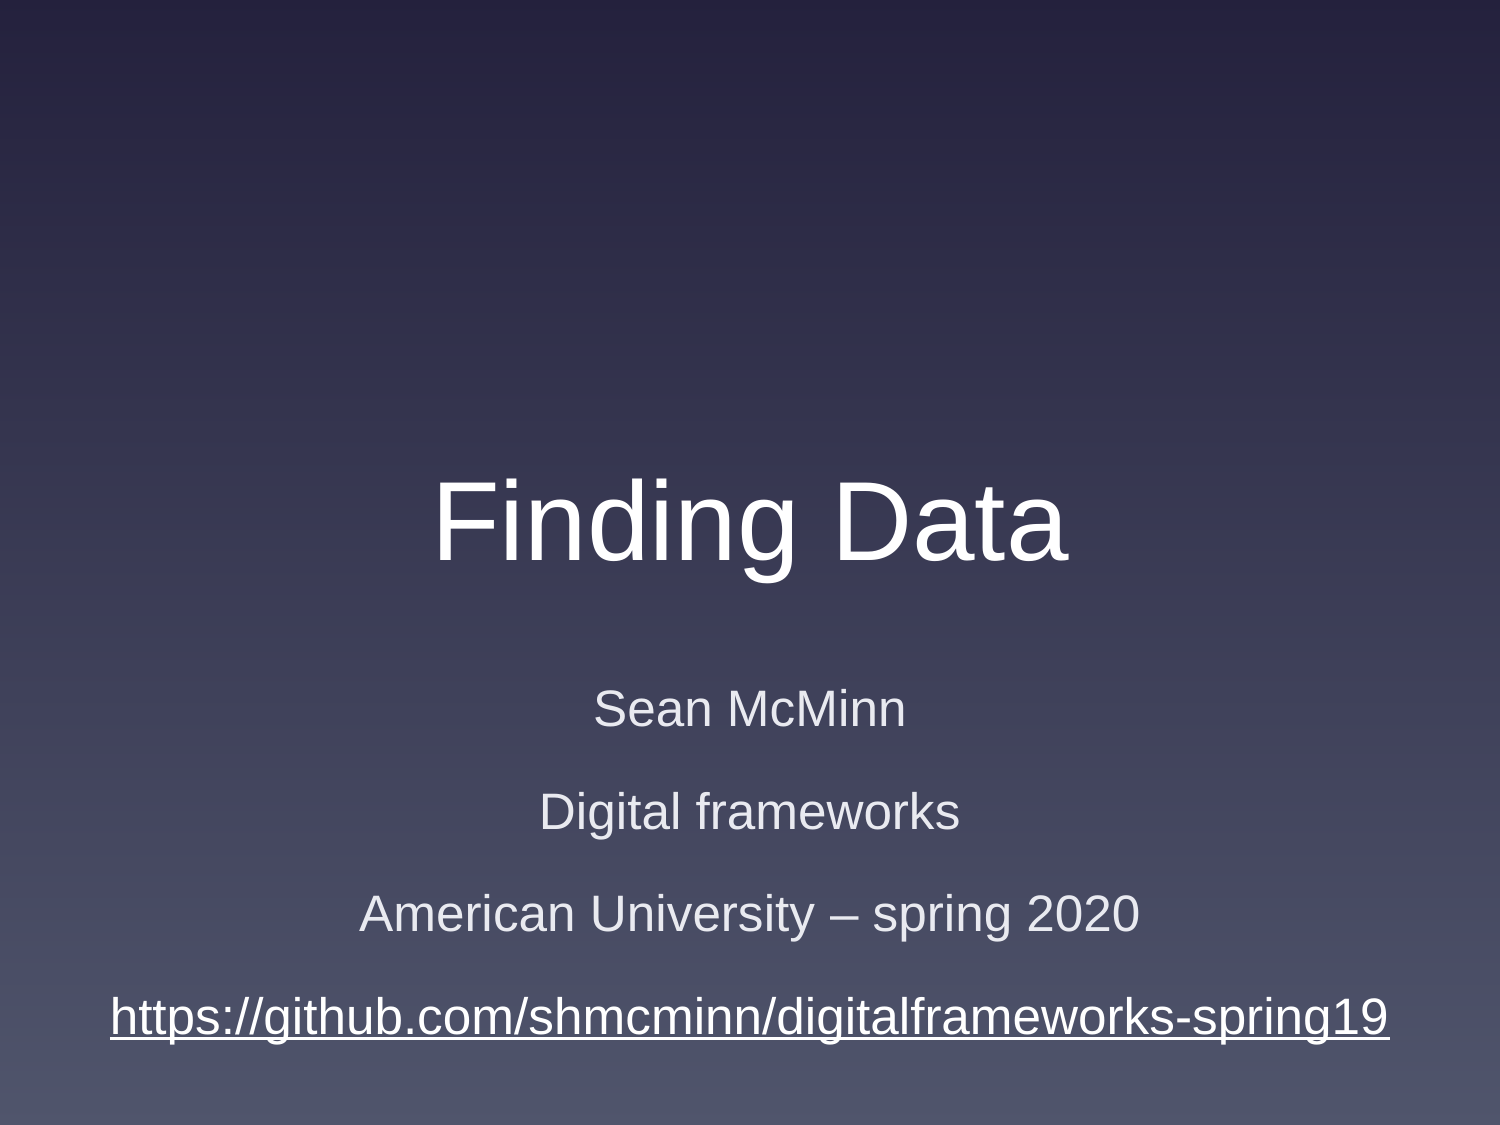

# Finding Data
Sean McMinn
Digital frameworks
American University – spring 2020
https://github.com/shmcminn/digitalframeworks-spring19